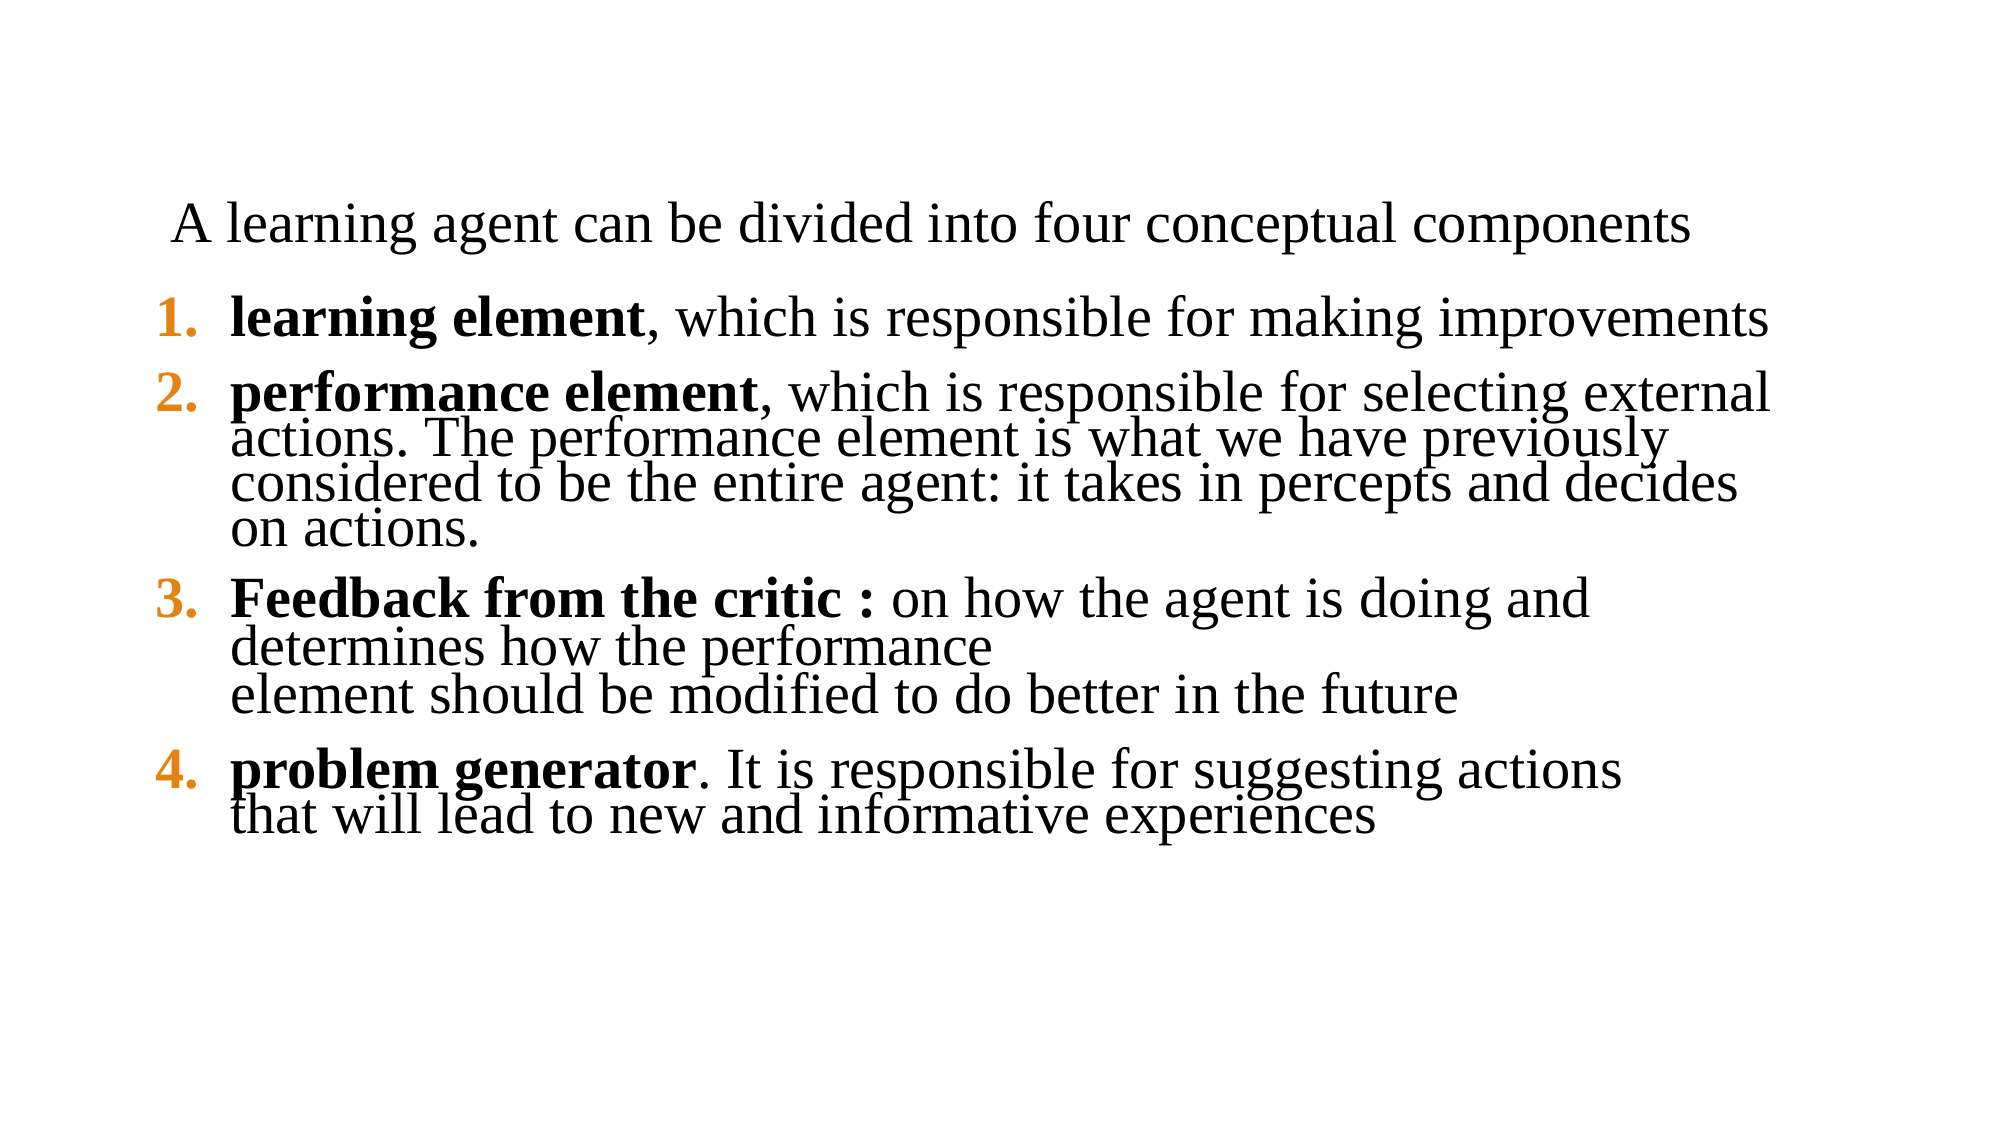

A learning agent can be divided into four conceptual components
learning element, which is responsible for making improvements
performance element, which is responsible for selecting external actions. The performance element is what we have previously considered to be the entire agent: it takes in percepts and decides on actions.
Feedback from the critic : on how the agent is doing and determines how the performance
element should be modified to do better in the future
problem generator. It is responsible for suggesting actions that will lead to new and informative experiences